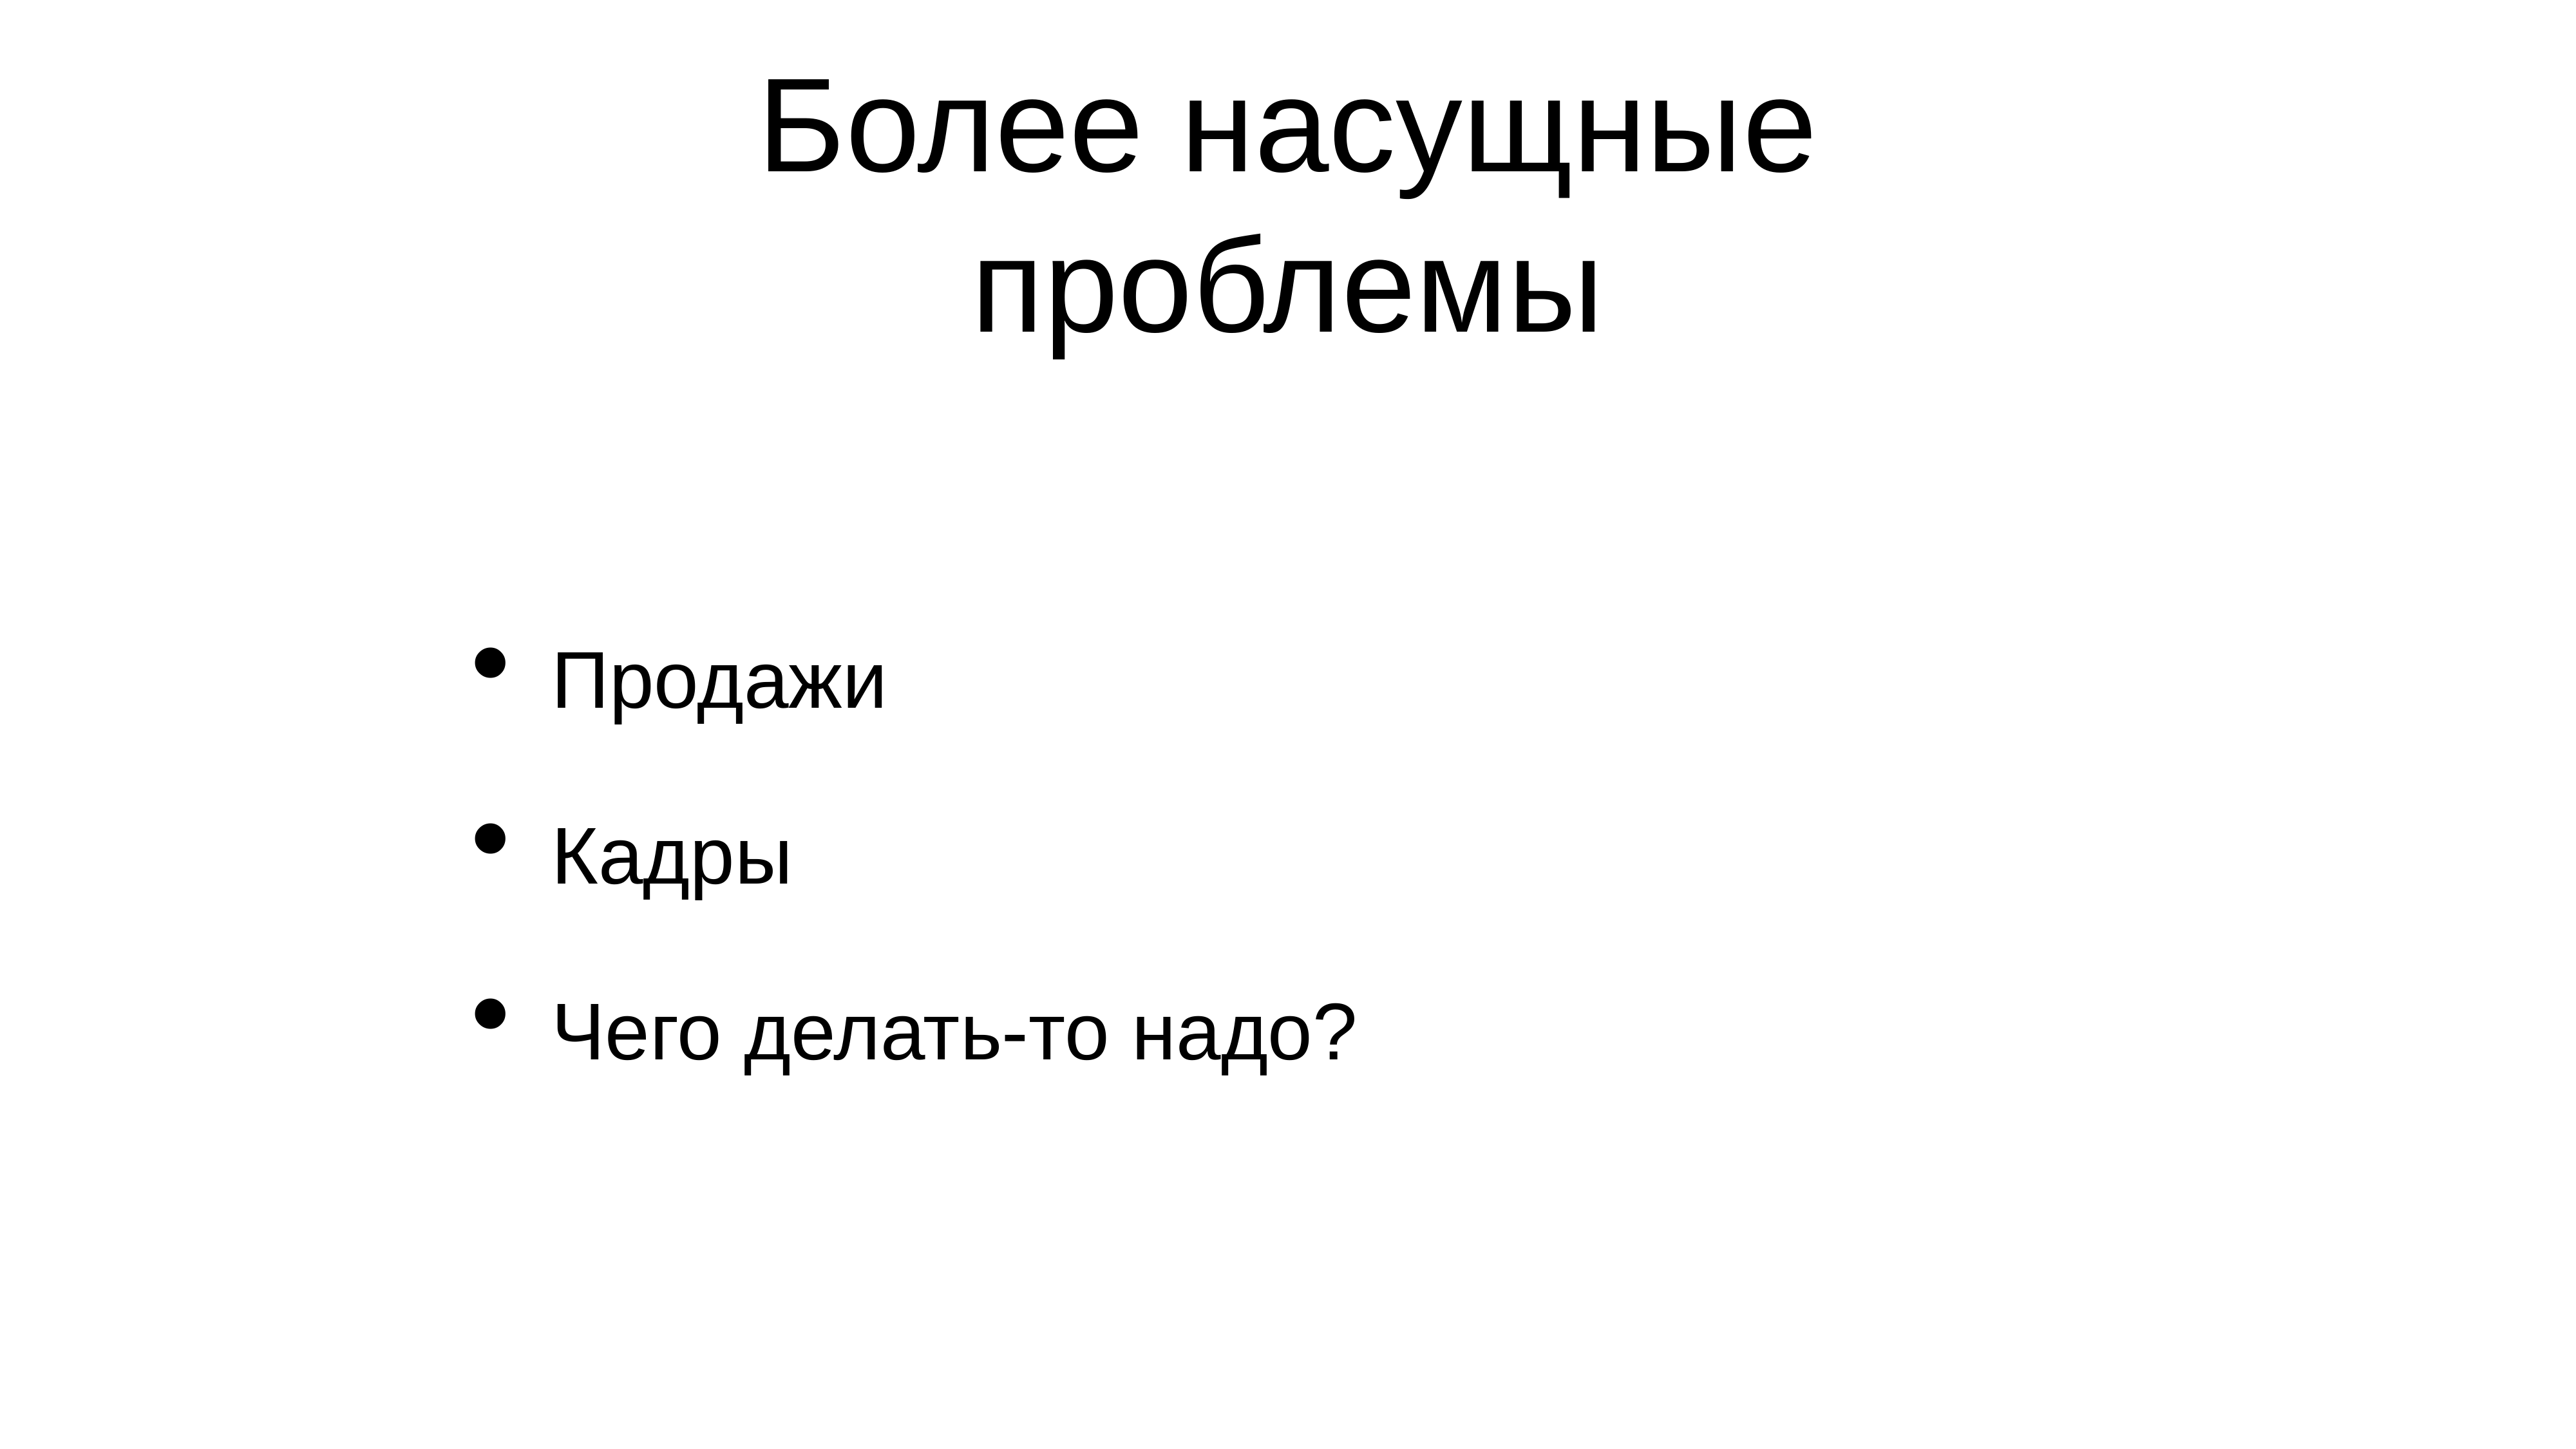

# Более насущные проблемы
Продажи
Кадры
Чего делать-то надо?
7